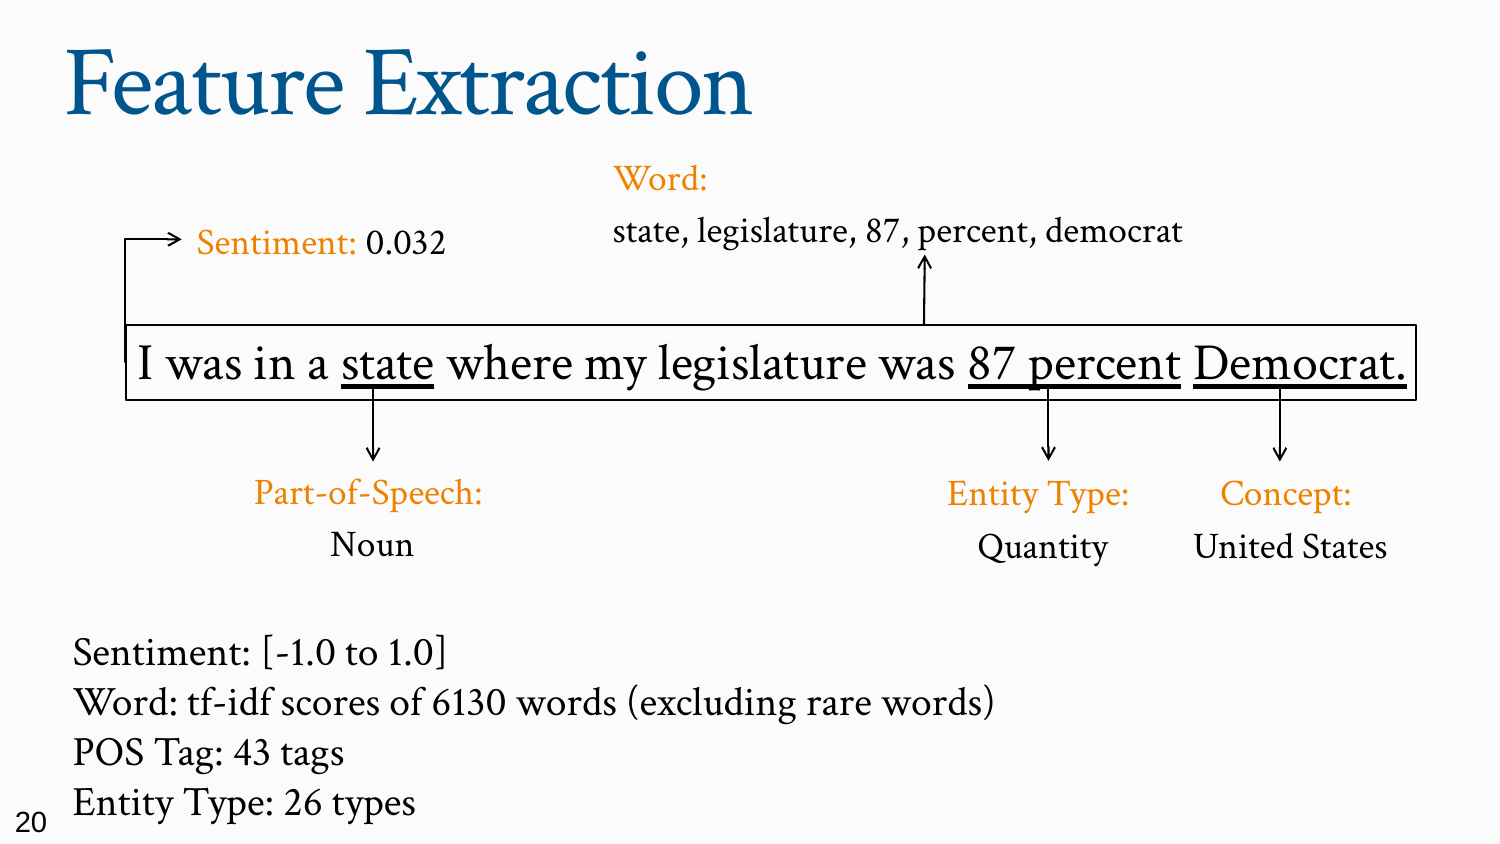

# Feature Extraction
Word:
state, legislature, 87, percent, democrat
Sentiment: 0.032
 I was in a state where my legislature was 87 percent Democrat.
Part-of-Speech:
Noun
Concept:
United States
Entity Type:
Quantity
Sentiment: [-1.0 to 1.0]
Word: tf-idf scores of 6130 words (excluding rare words)
POS Tag: 43 tags
Entity Type: 26 types
20